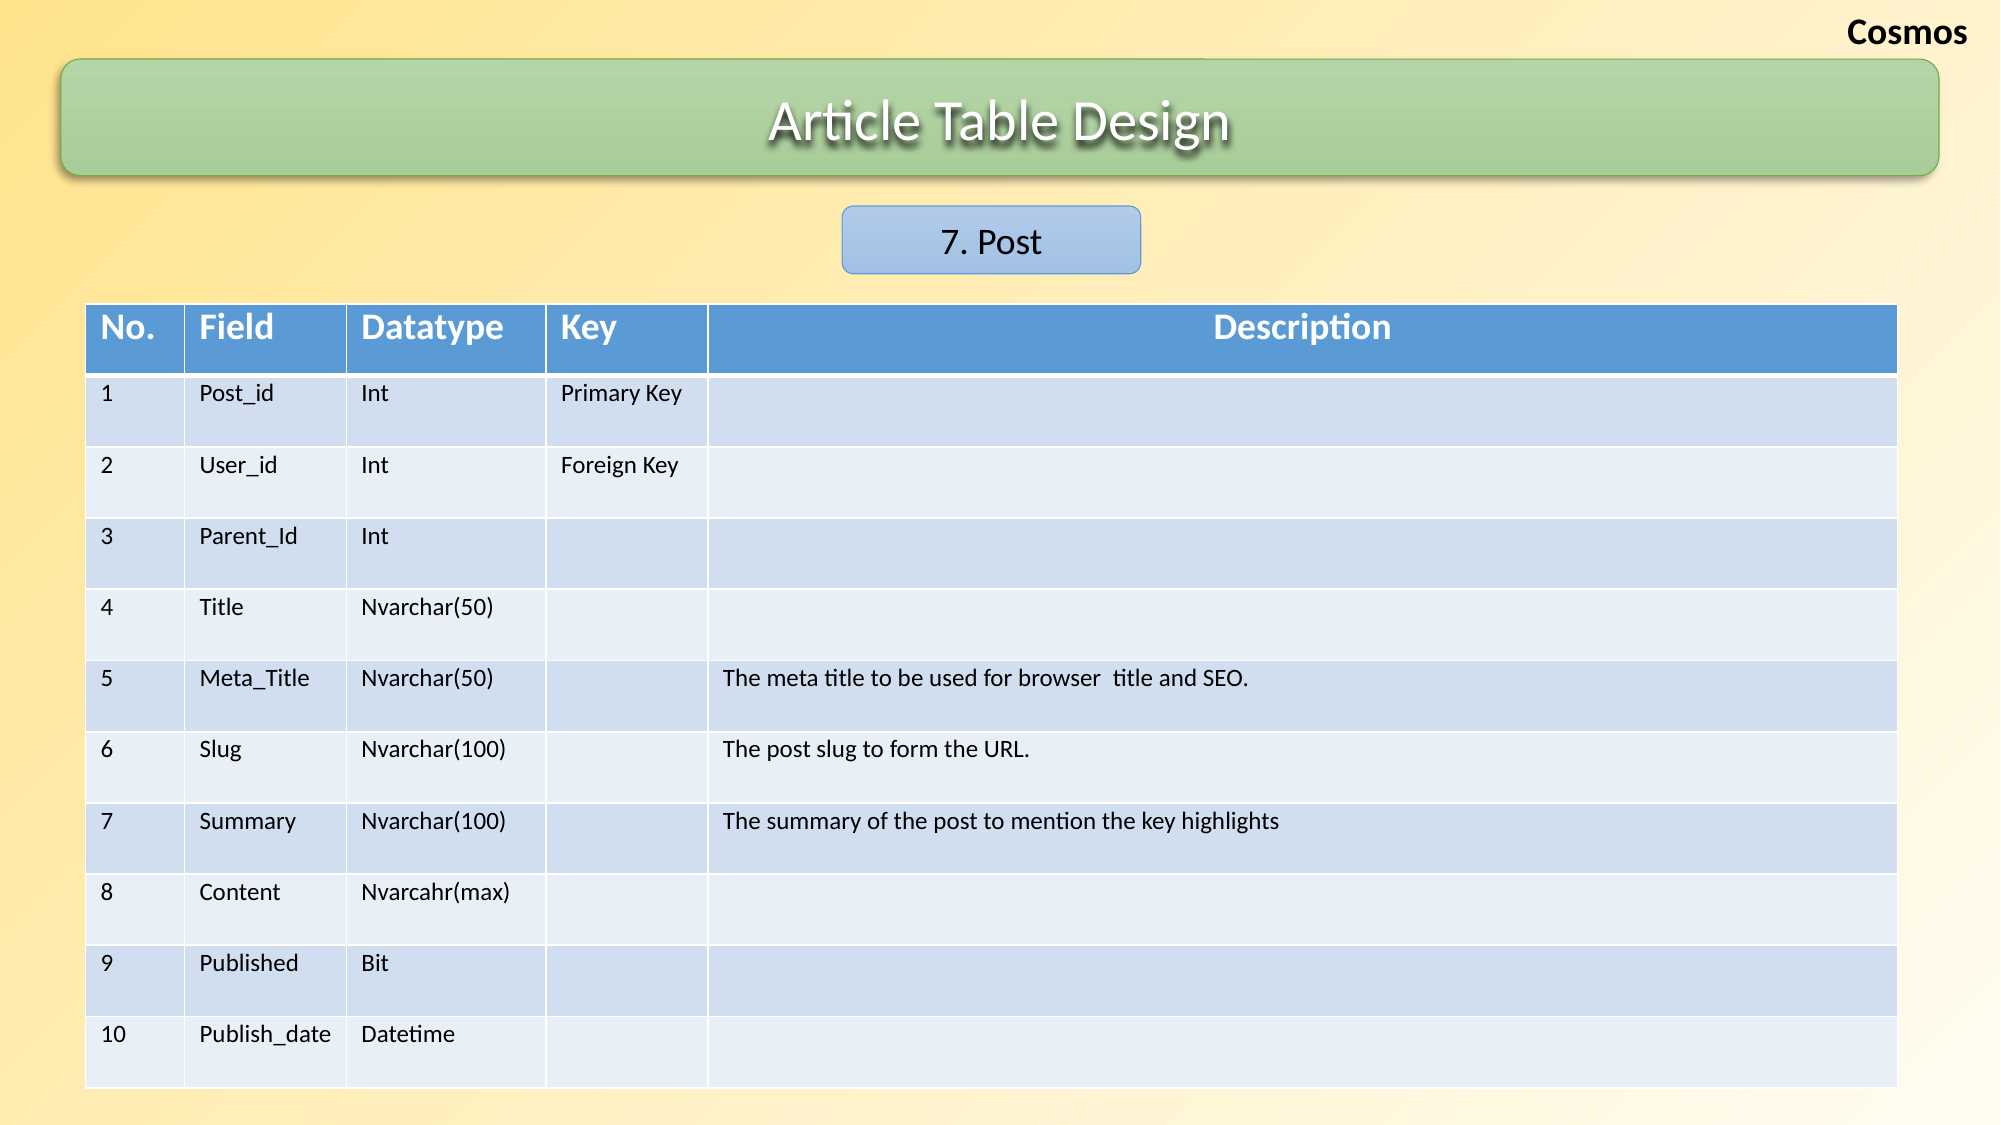

Cosmos

Article Table Design
7. Post
| No. | Field | Datatype | Key | Description |
| --- | --- | --- | --- | --- |
| 1 | Post\_id | Int | Primary Key |  |
| 2 | User\_id | Int | Foreign Key |  |
| 3 | Parent\_Id | Int |  |  |
| 4 | Title | Nvarchar(50) |  |  |
| 5 | Meta\_Title | Nvarchar(50) |  | The meta title to be used for browser title and SEO. |
| 6 | Slug | Nvarchar(100) |  | The post slug to form the URL. |
| 7 | Summary | Nvarchar(100) |  | The summary of the post to mention the key highlights |
| 8 | Content | Nvarcahr(max) |  |  |
| 9 | Published | Bit |  |  |
| 10 | Publish\_date | Datetime |  |  |